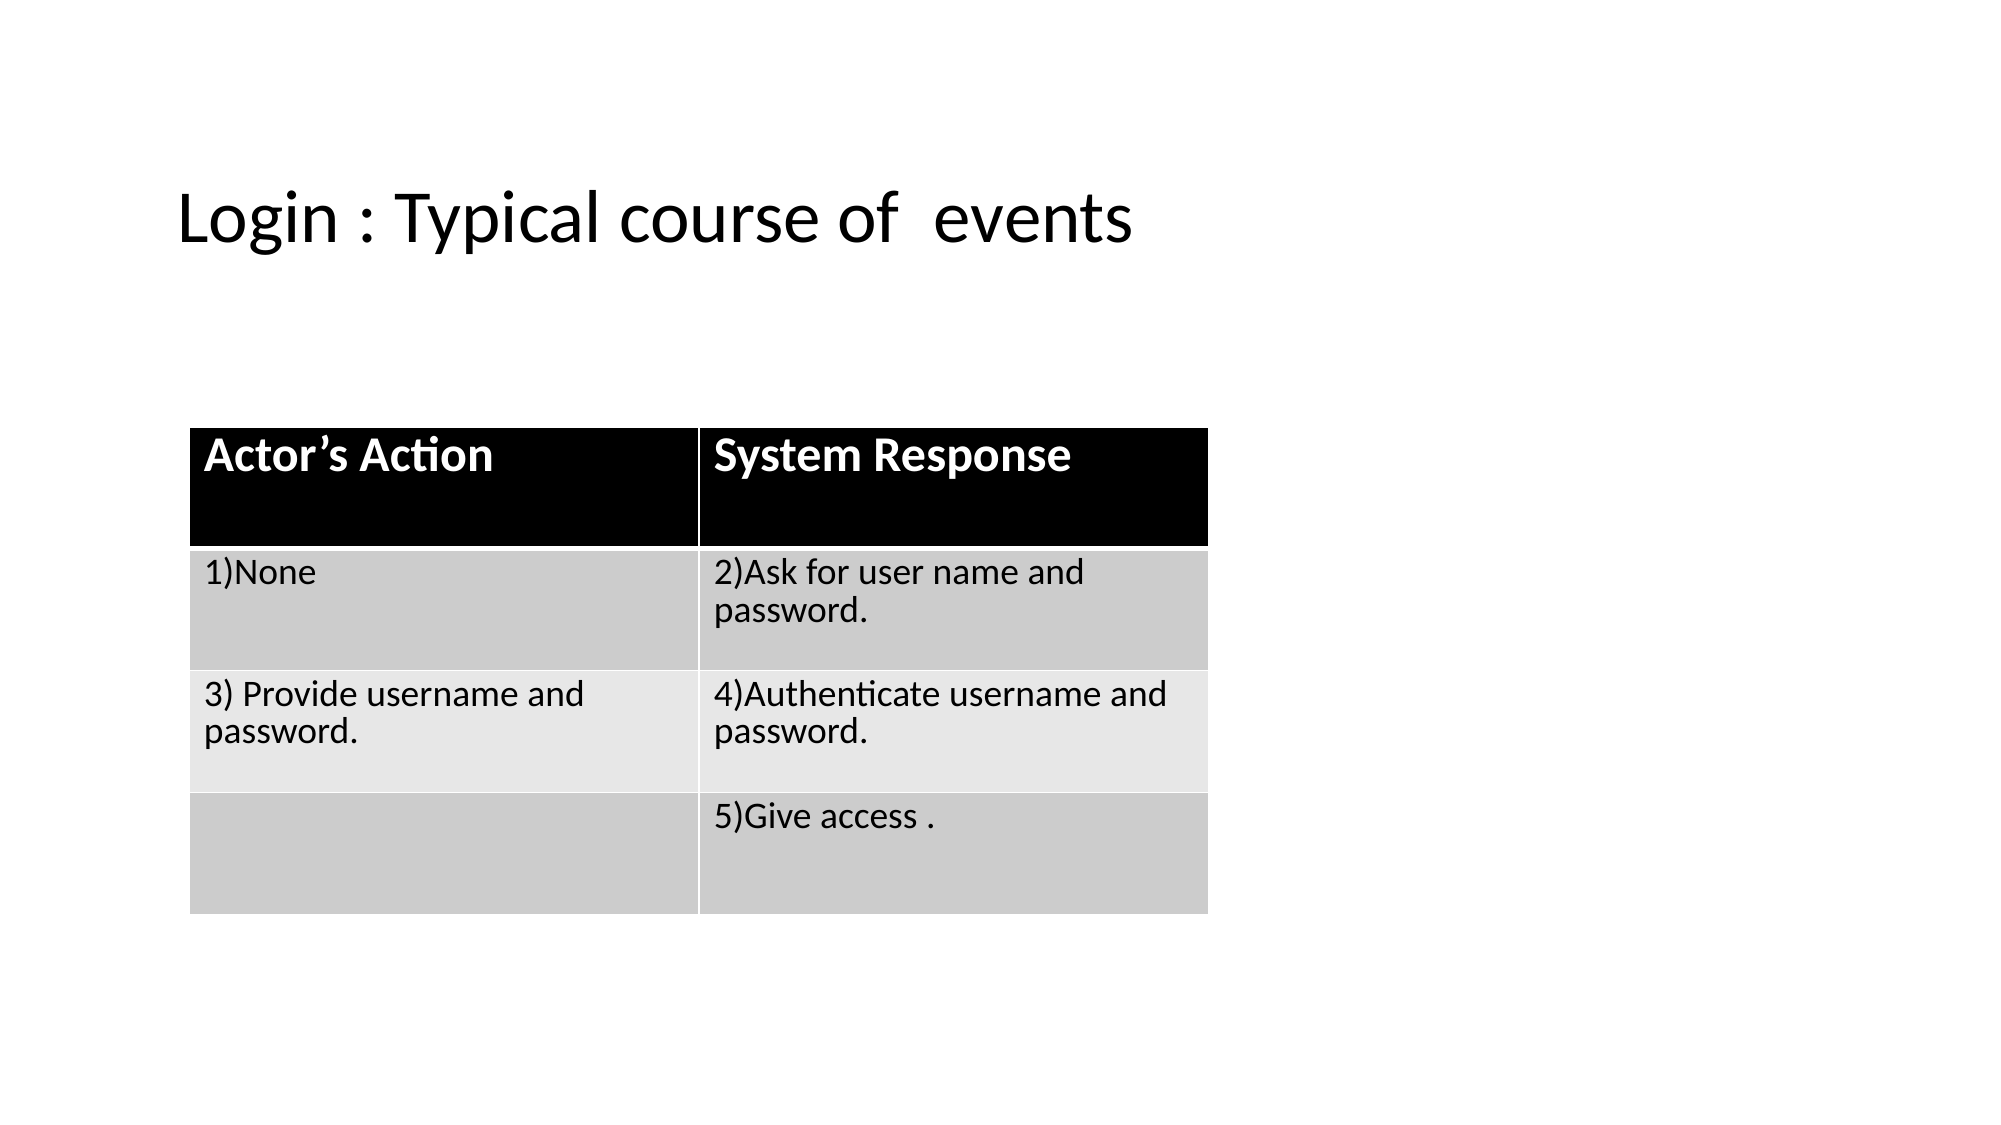

Login : Typical course of  events
| Actor’s Action | System Response |
| --- | --- |
| 1)None | 2)Ask for user name and password. |
| 3) Provide username and password. | 4)Authenticate username and password. |
|  | 5)Give access . |